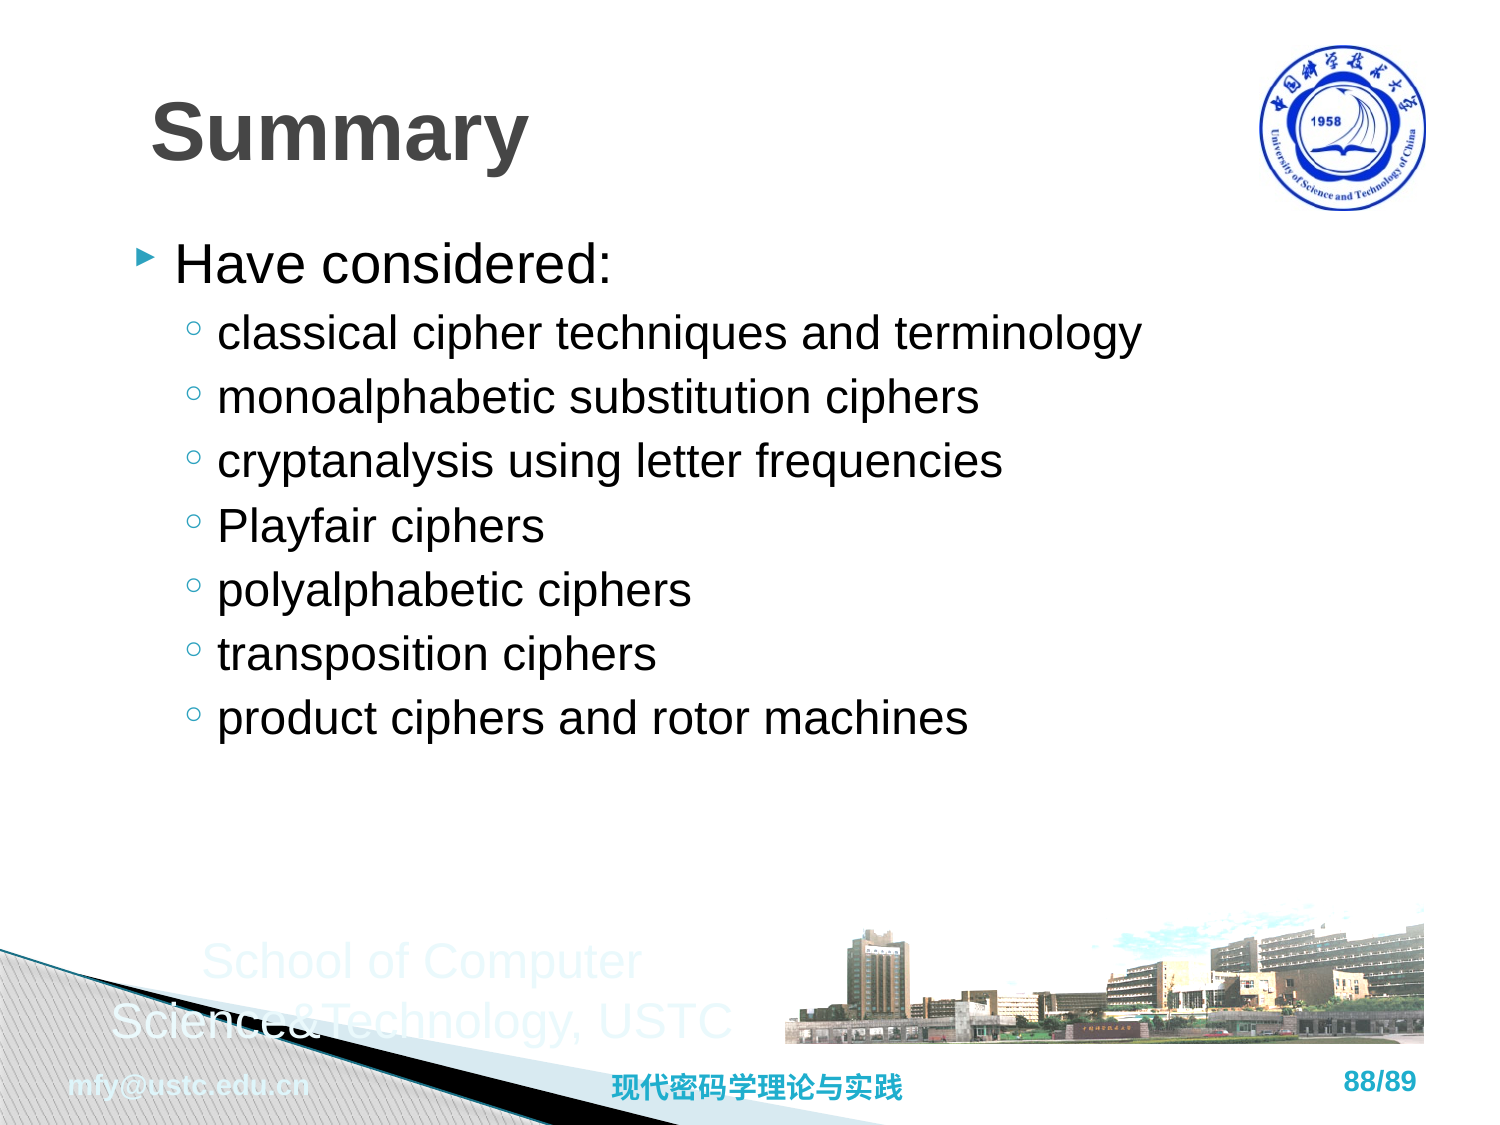

# Summary
Have considered:
classical cipher techniques and terminology
monoalphabetic substitution ciphers
cryptanalysis using letter frequencies
Playfair ciphers
polyalphabetic ciphers
transposition ciphers
product ciphers and rotor machines